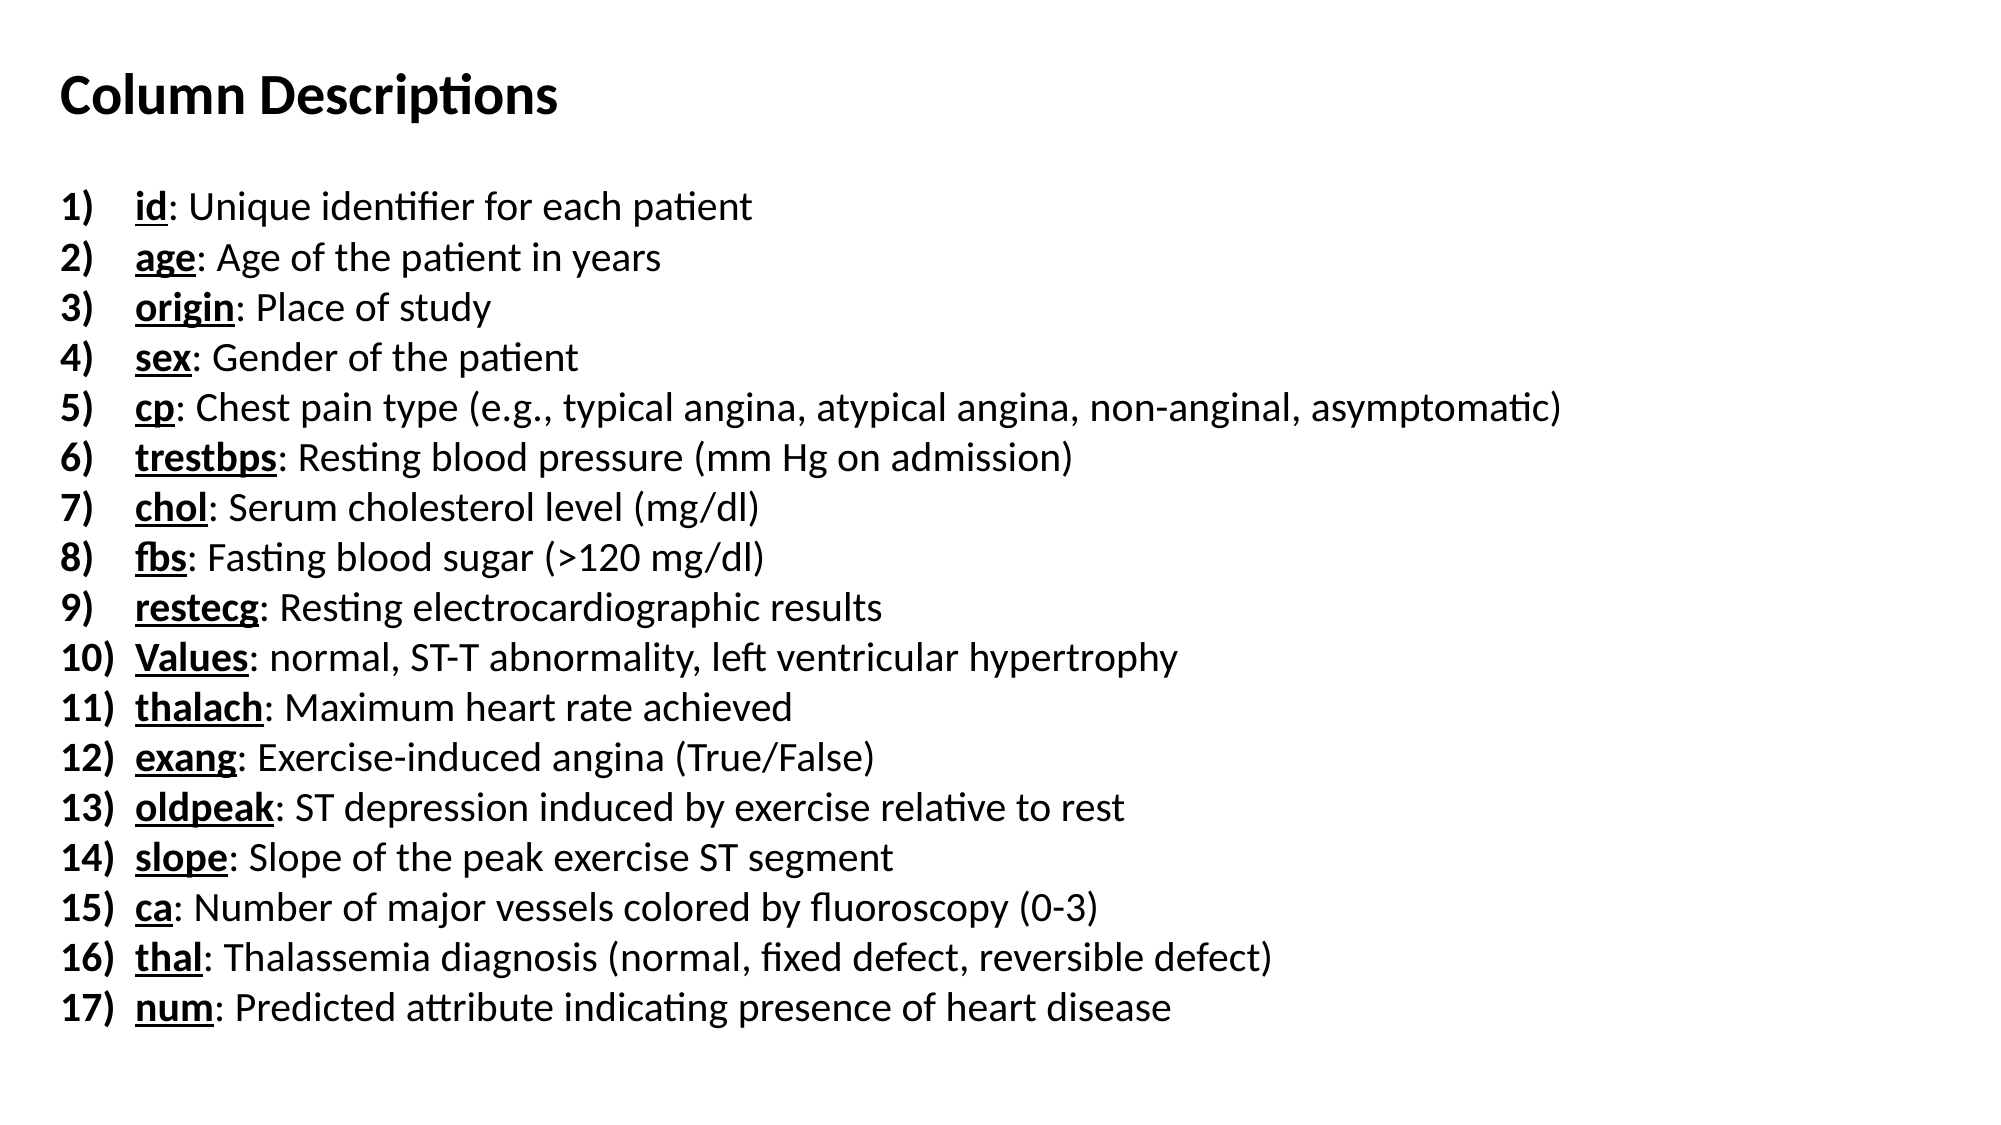

Column Descriptions
id: Unique identifier for each patient
age: Age of the patient in years
origin: Place of study
sex: Gender of the patient
cp: Chest pain type (e.g., typical angina, atypical angina, non-anginal, asymptomatic)
trestbps: Resting blood pressure (mm Hg on admission)
chol: Serum cholesterol level (mg/dl)
fbs: Fasting blood sugar (>120 mg/dl)
restecg: Resting electrocardiographic results
Values: normal, ST-T abnormality, left ventricular hypertrophy
thalach: Maximum heart rate achieved
exang: Exercise-induced angina (True/False)
oldpeak: ST depression induced by exercise relative to rest
slope: Slope of the peak exercise ST segment
ca: Number of major vessels colored by fluoroscopy (0-3)
thal: Thalassemia diagnosis (normal, fixed defect, reversible defect)
num: Predicted attribute indicating presence of heart disease